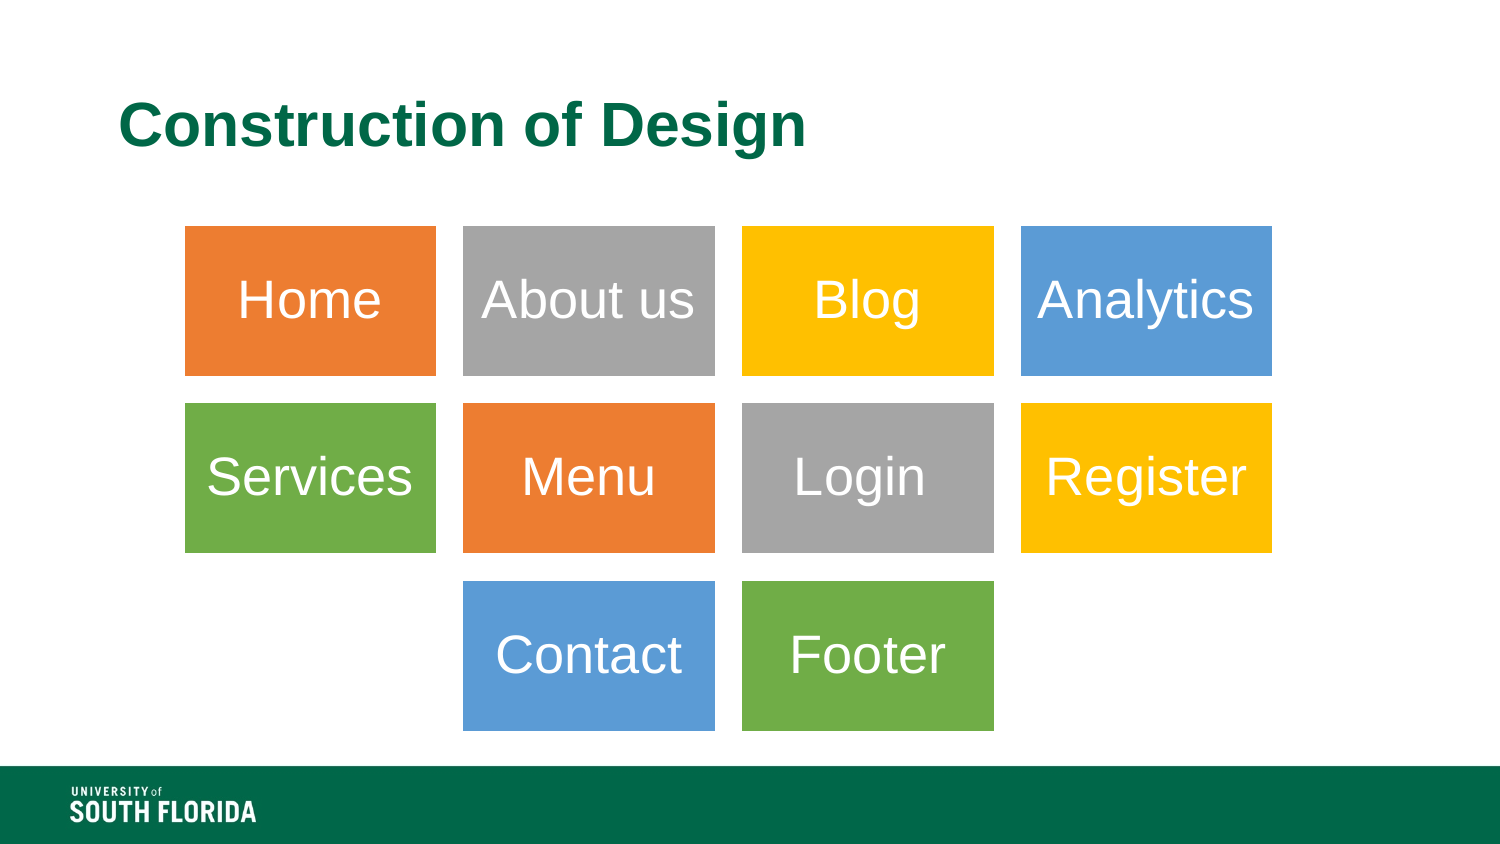

# Construction of Design
Home
About us
Blog
Analytics
Services
Menu
Login
Register
Contact
Footer